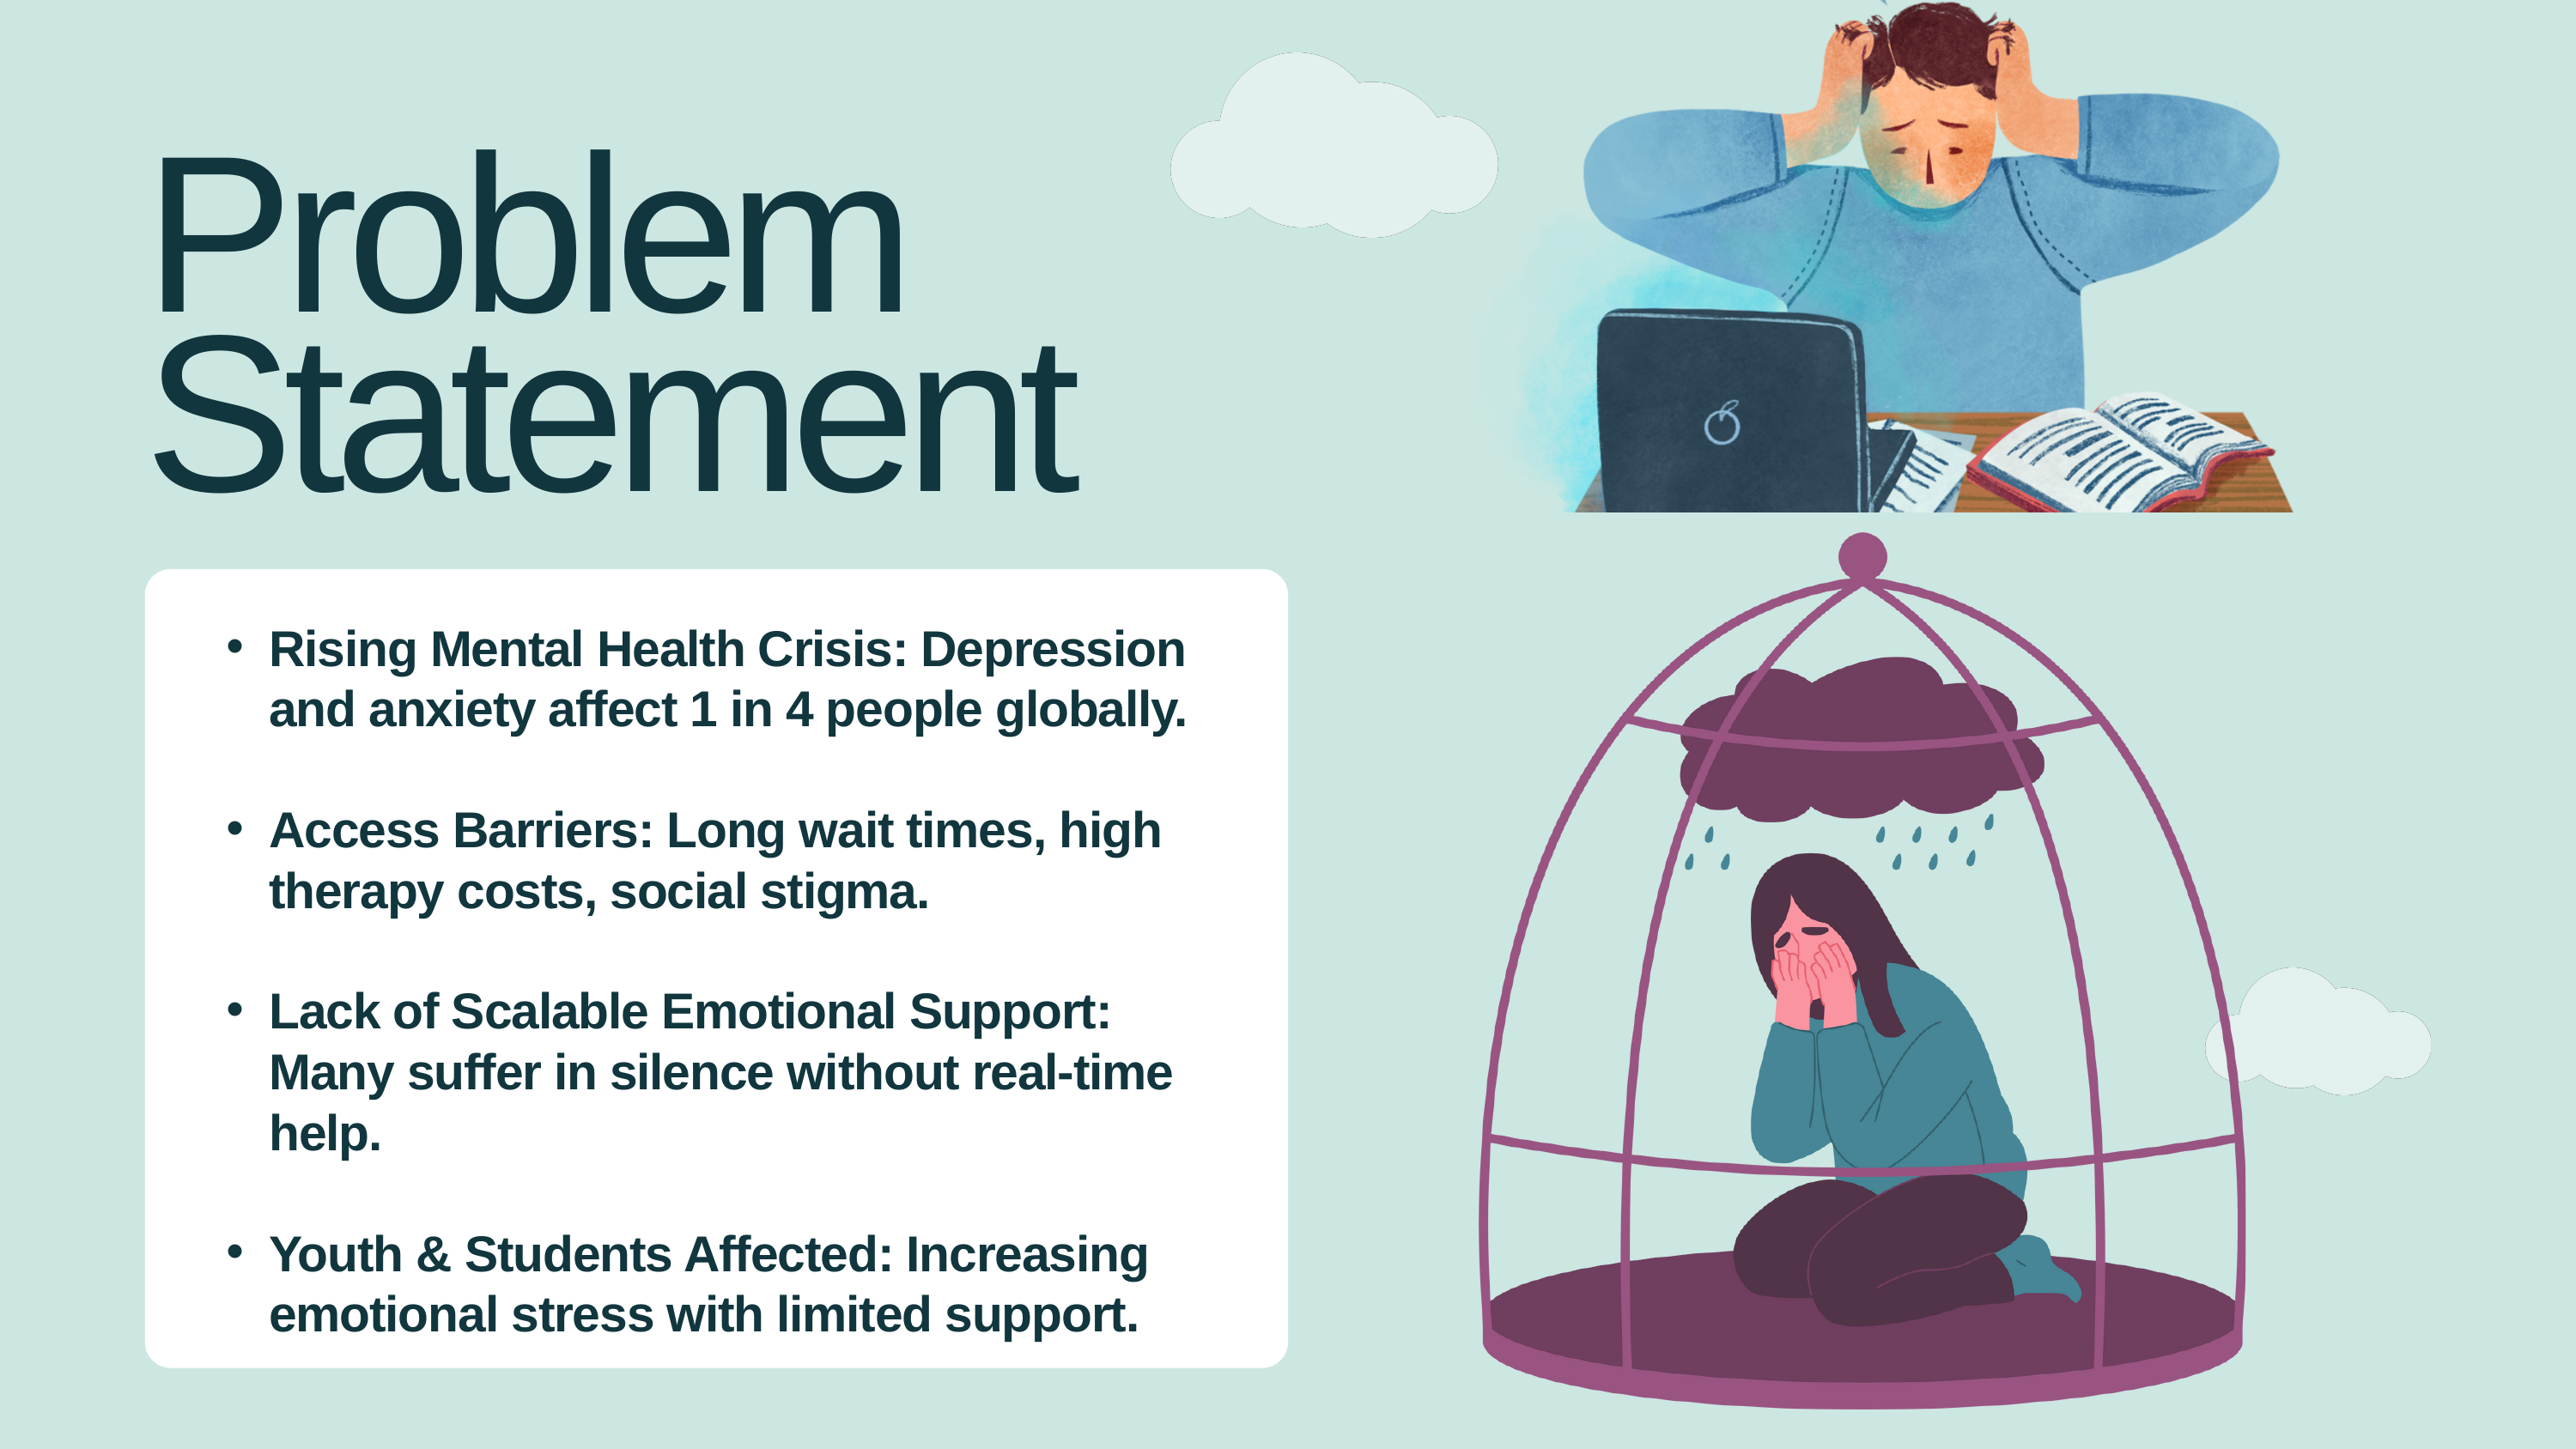

Problem
Statement

Rising Mental Health Crisis: Depression and anxiety affect 1 in 4 people globally.

Access Barriers: Long wait times, high therapy costs, social stigma.

Lack of Scalable Emotional Support: Many suffer in silence without real-time help.

Youth & Students Affected: Increasing emotional stress with limited support.